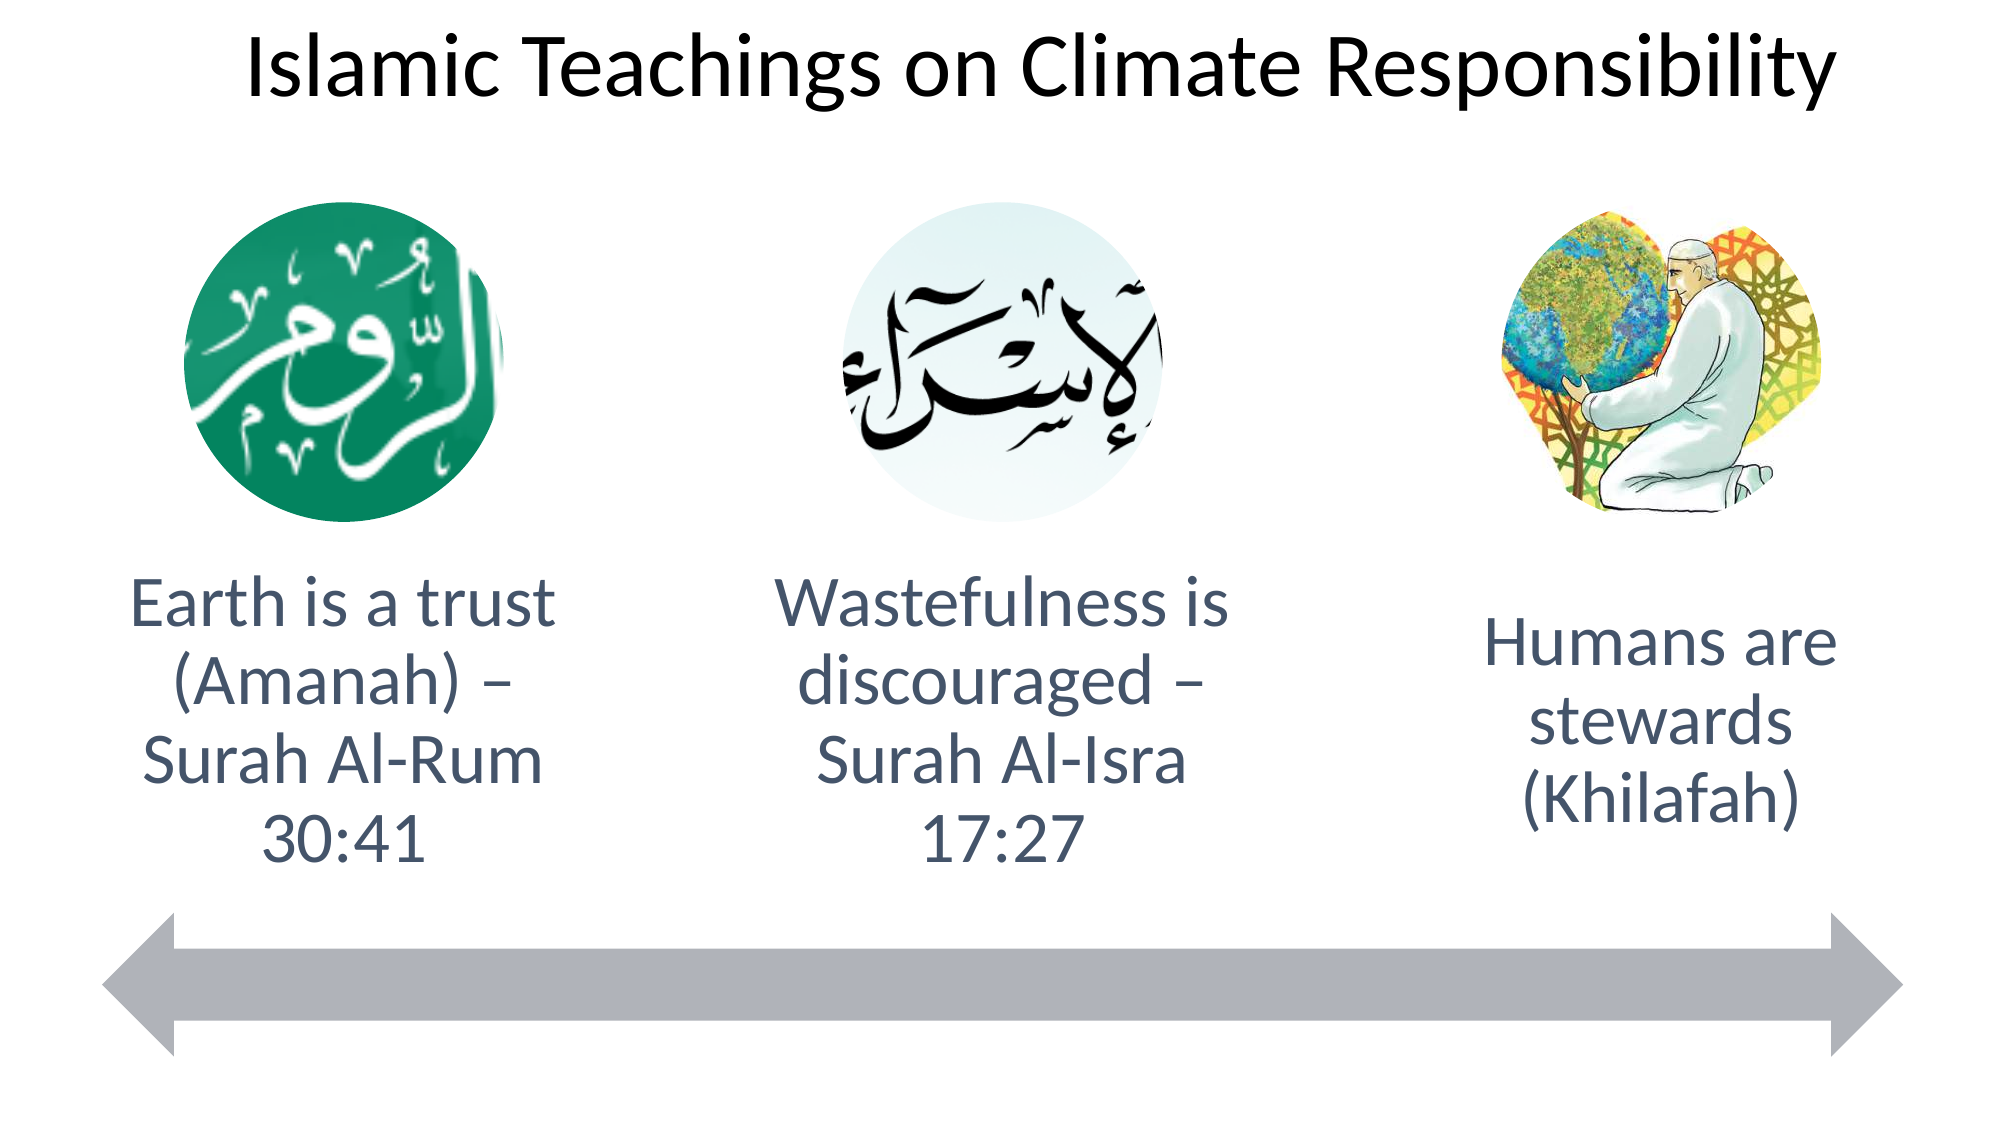

# Islamic Teachings on Climate Responsibility
Earth is a trust (Amanah) – Surah Al-Rum 30:41
Wastefulness is discouraged – Surah Al-Isra 17:27
Humans are stewards (Khilafah)